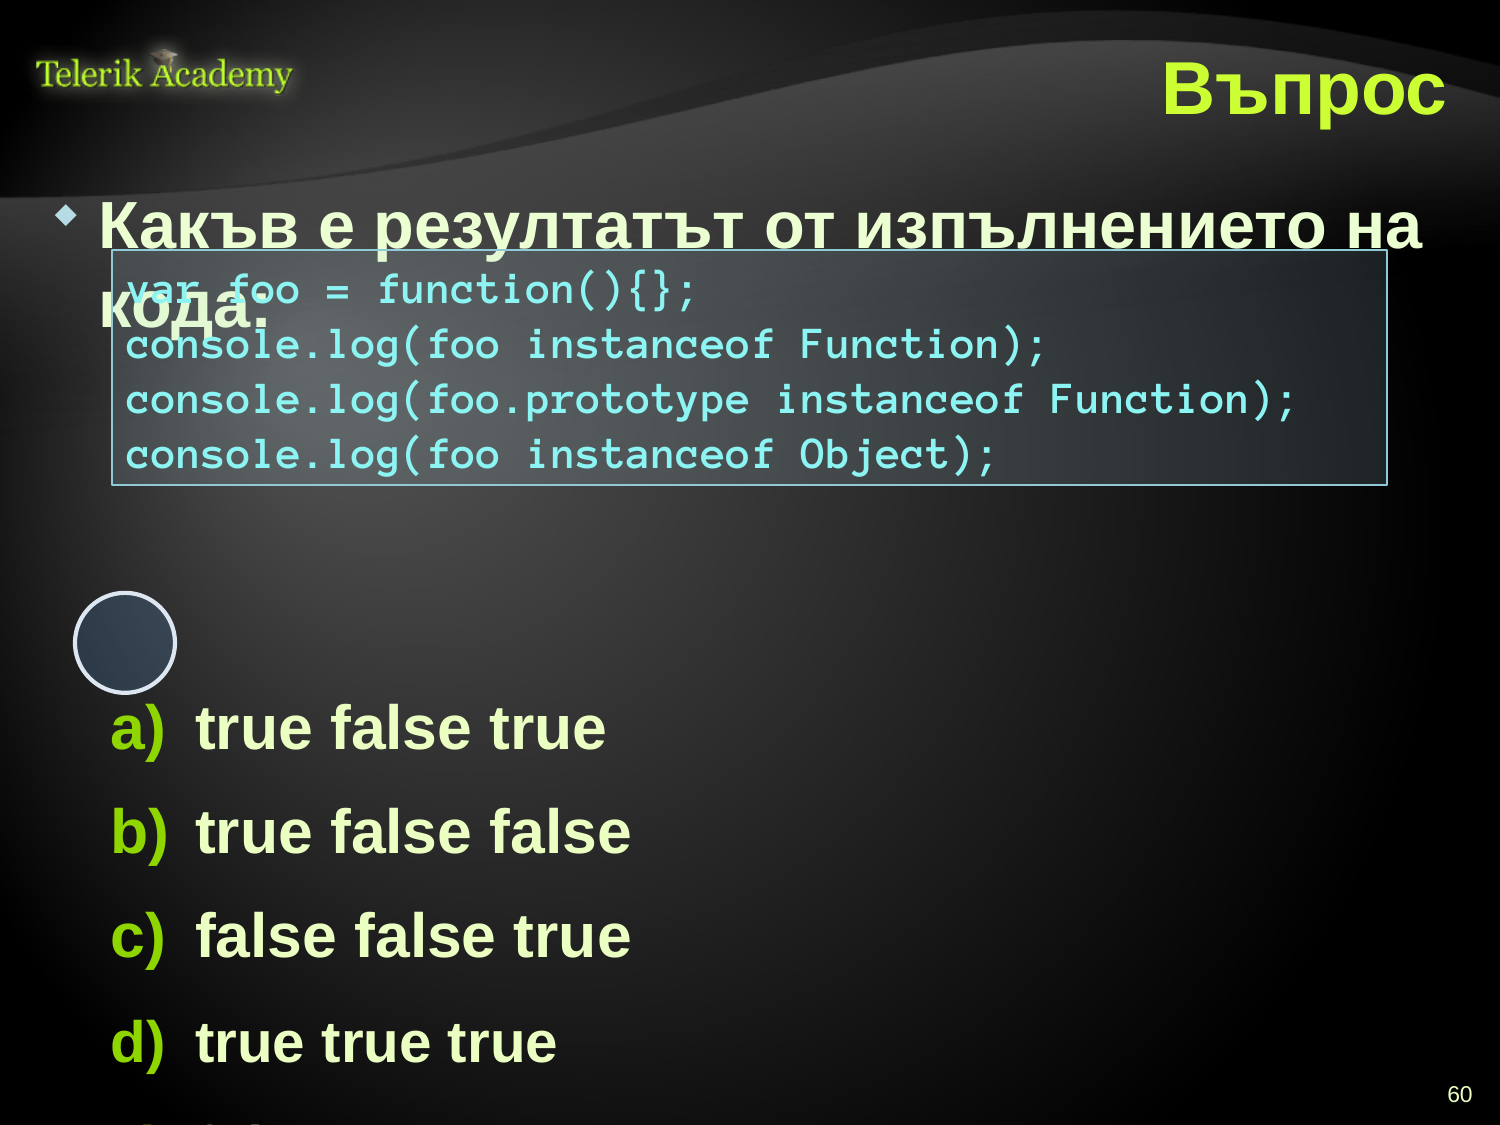

# Въпрос
Какъв е резултатът от изпълнението на кода:
true false true
true false false
false false true
true true true
false true true
var foo = function(){};
console.log(foo instanceof Function);
console.log(foo.prototype instanceof Function);
console.log(foo instanceof Object);

60